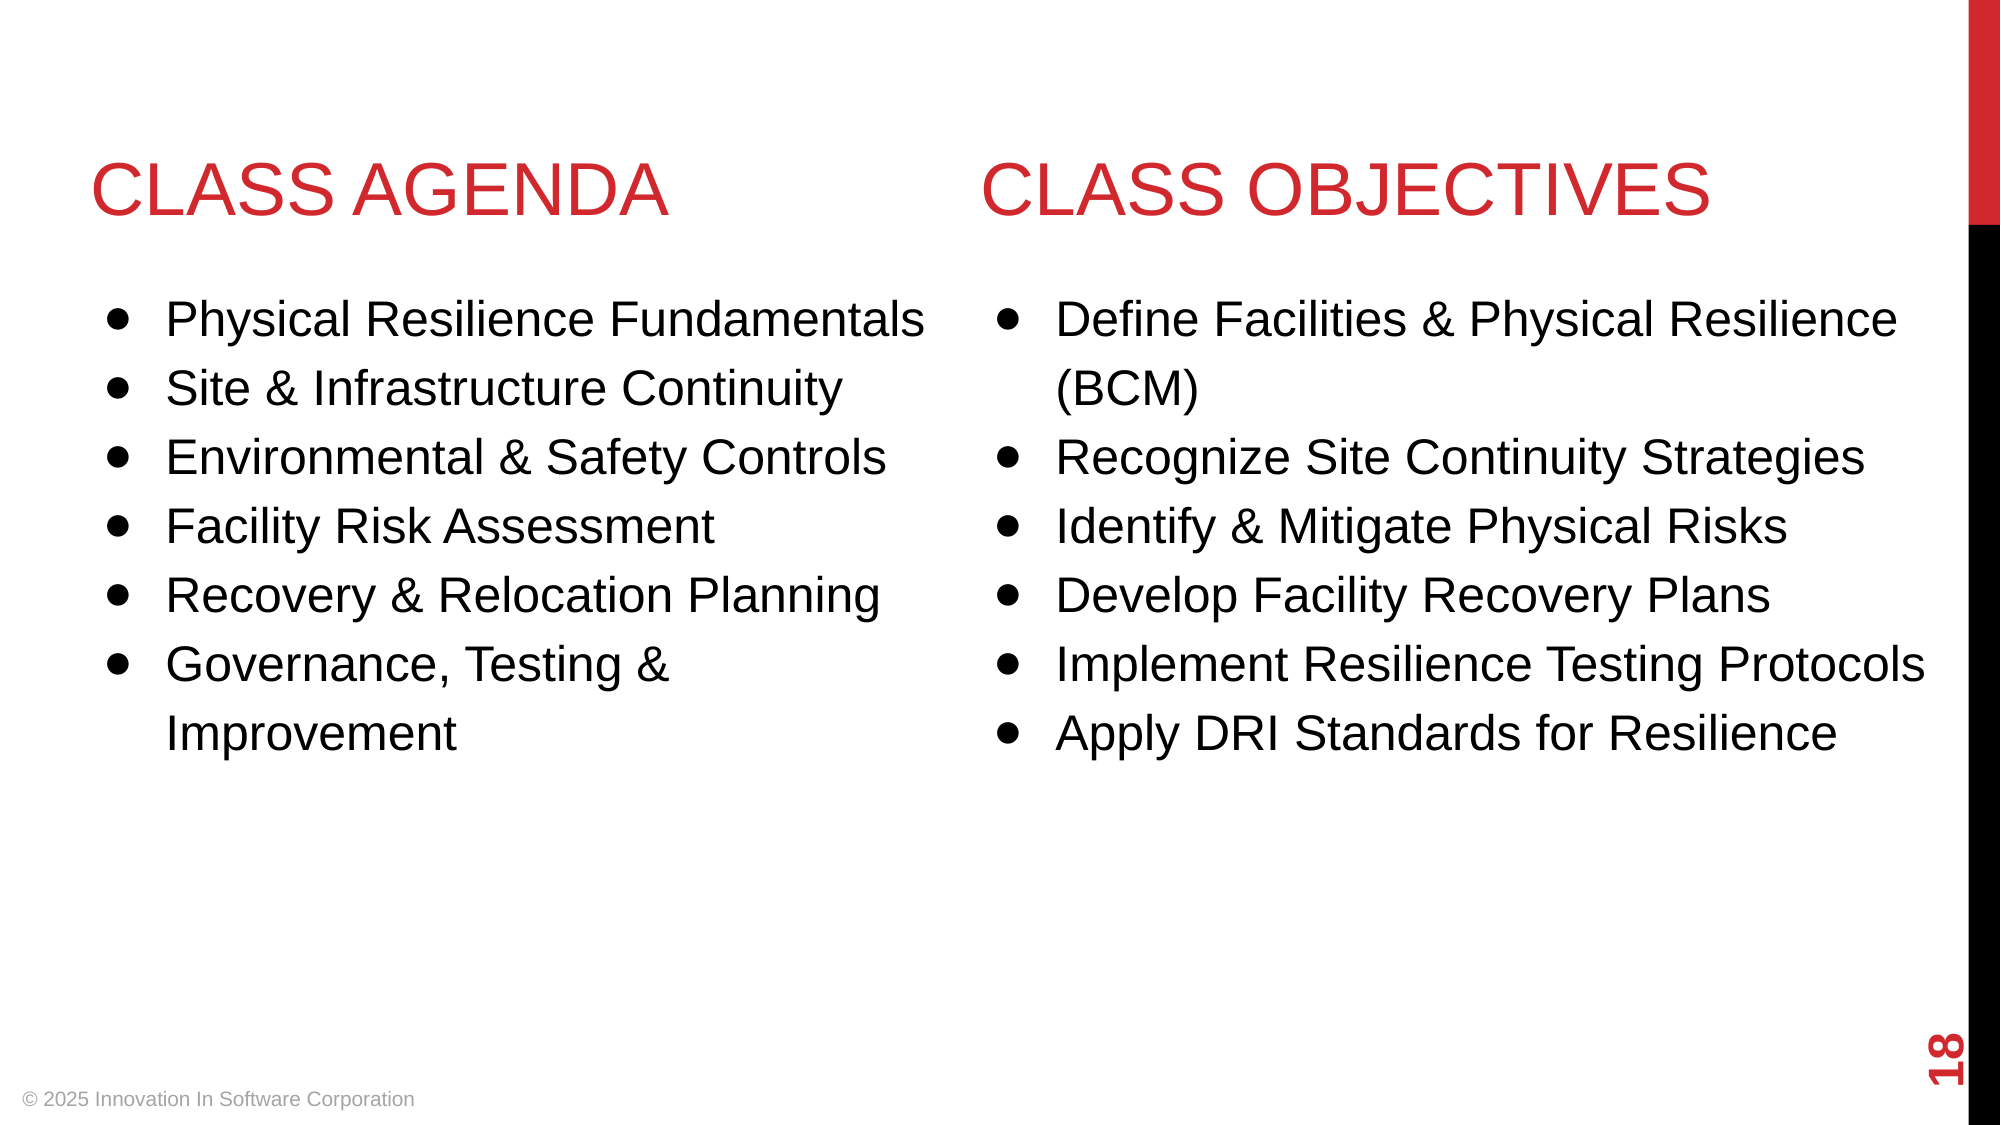

# CLASS AGENDA
CLASS OBJECTIVES
Physical Resilience Fundamentals
Site & Infrastructure Continuity
Environmental & Safety Controls
Facility Risk Assessment
Recovery & Relocation Planning
Governance, Testing & Improvement
Define Facilities & Physical Resilience (BCM)
Recognize Site Continuity Strategies
Identify & Mitigate Physical Risks
Develop Facility Recovery Plans
Implement Resilience Testing Protocols
Apply DRI Standards for Resilience
18
© 2025 Innovation In Software Corporation